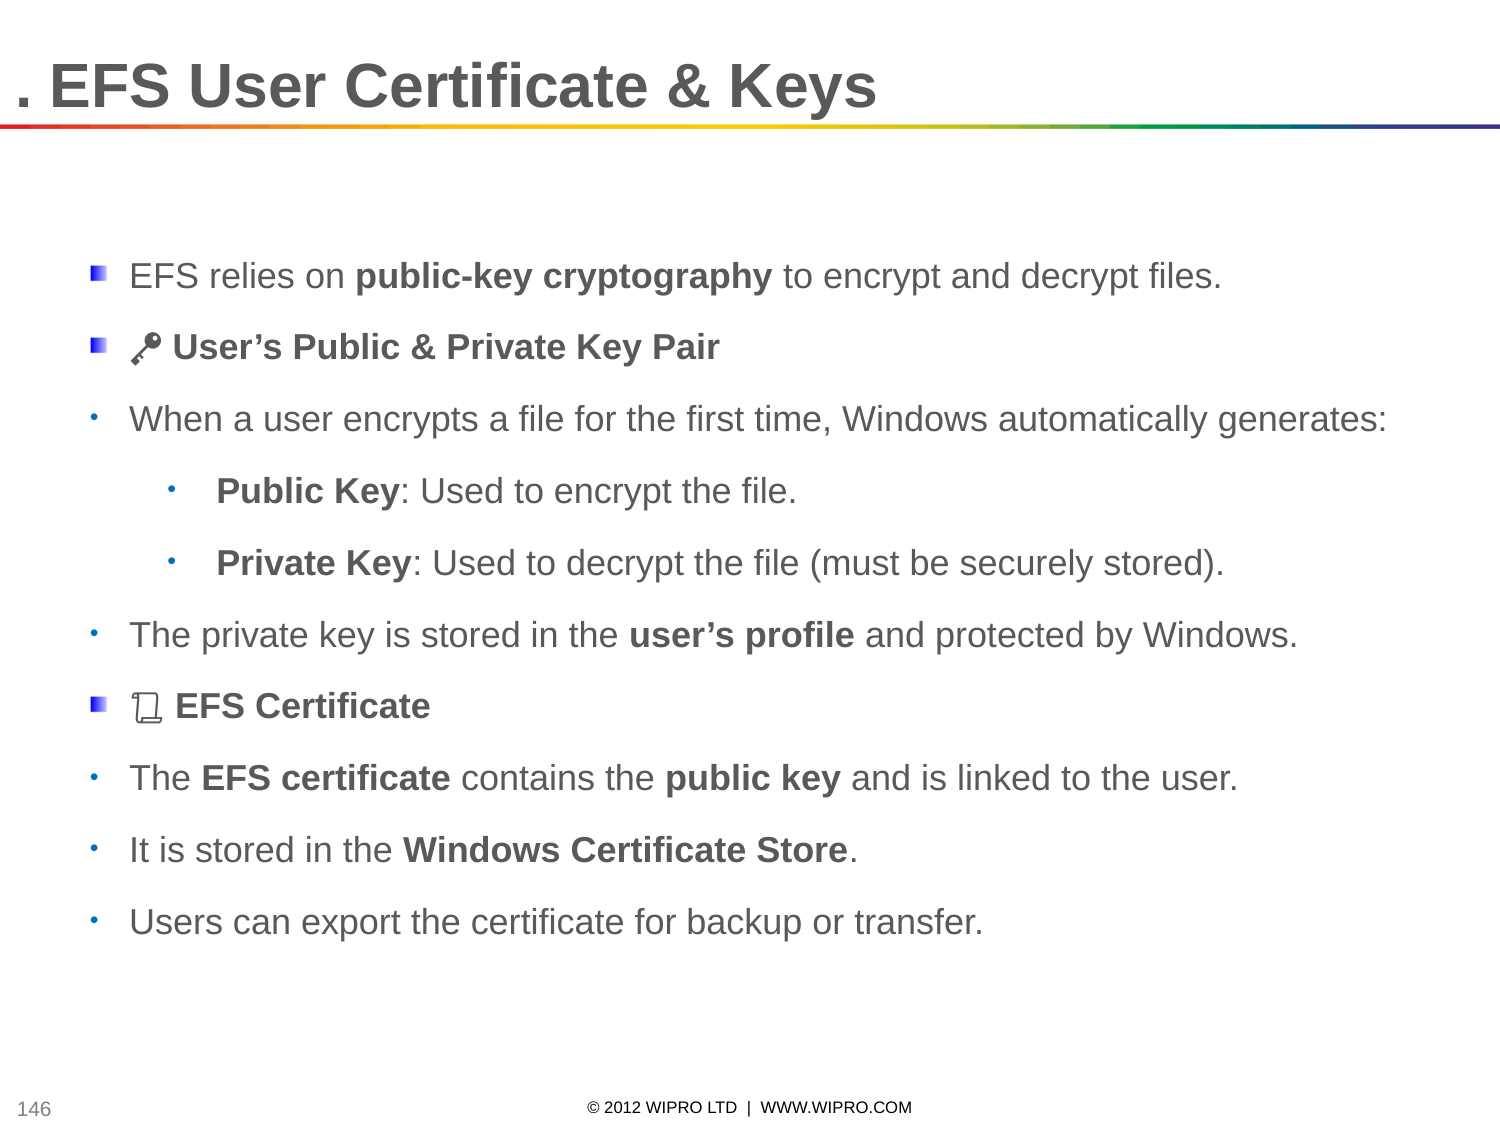

. EFS User Certificate & Keys
EFS relies on public-key cryptography to encrypt and decrypt files.
🔑 User’s Public & Private Key Pair
When a user encrypts a file for the first time, Windows automatically generates:
Public Key: Used to encrypt the file.
Private Key: Used to decrypt the file (must be securely stored).
The private key is stored in the user’s profile and protected by Windows.
📜 EFS Certificate
The EFS certificate contains the public key and is linked to the user.
It is stored in the Windows Certificate Store.
Users can export the certificate for backup or transfer.